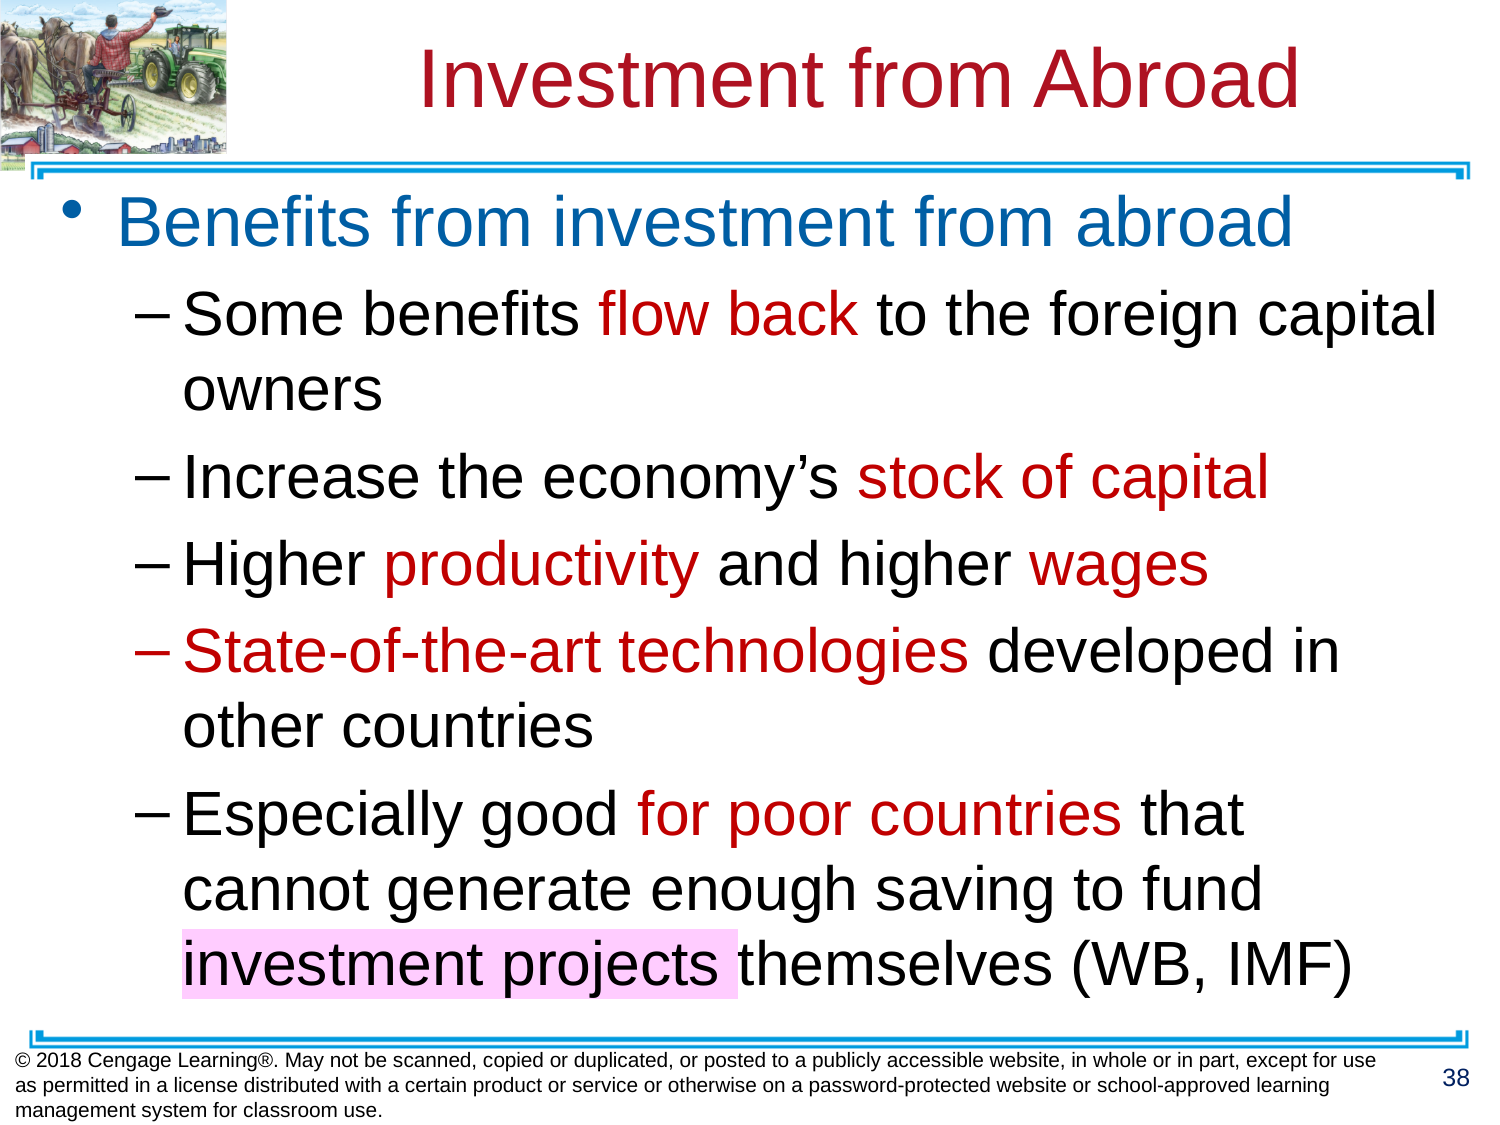

# Investment from Abroad
Benefits from investment from abroad
Some benefits flow back to the foreign capital owners
Increase the economy’s stock of capital
Higher productivity and higher wages
State-of-the-art technologies developed in other countries
Especially good for poor countries that cannot generate enough saving to fund investment projects themselves (WB, IMF)

© 2018 Cengage Learning®. May not be scanned, copied or duplicated, or posted to a publicly accessible website, in whole or in part, except for use as permitted in a license distributed with a certain product or service or otherwise on a password-protected website or school-approved learning management system for classroom use.
38